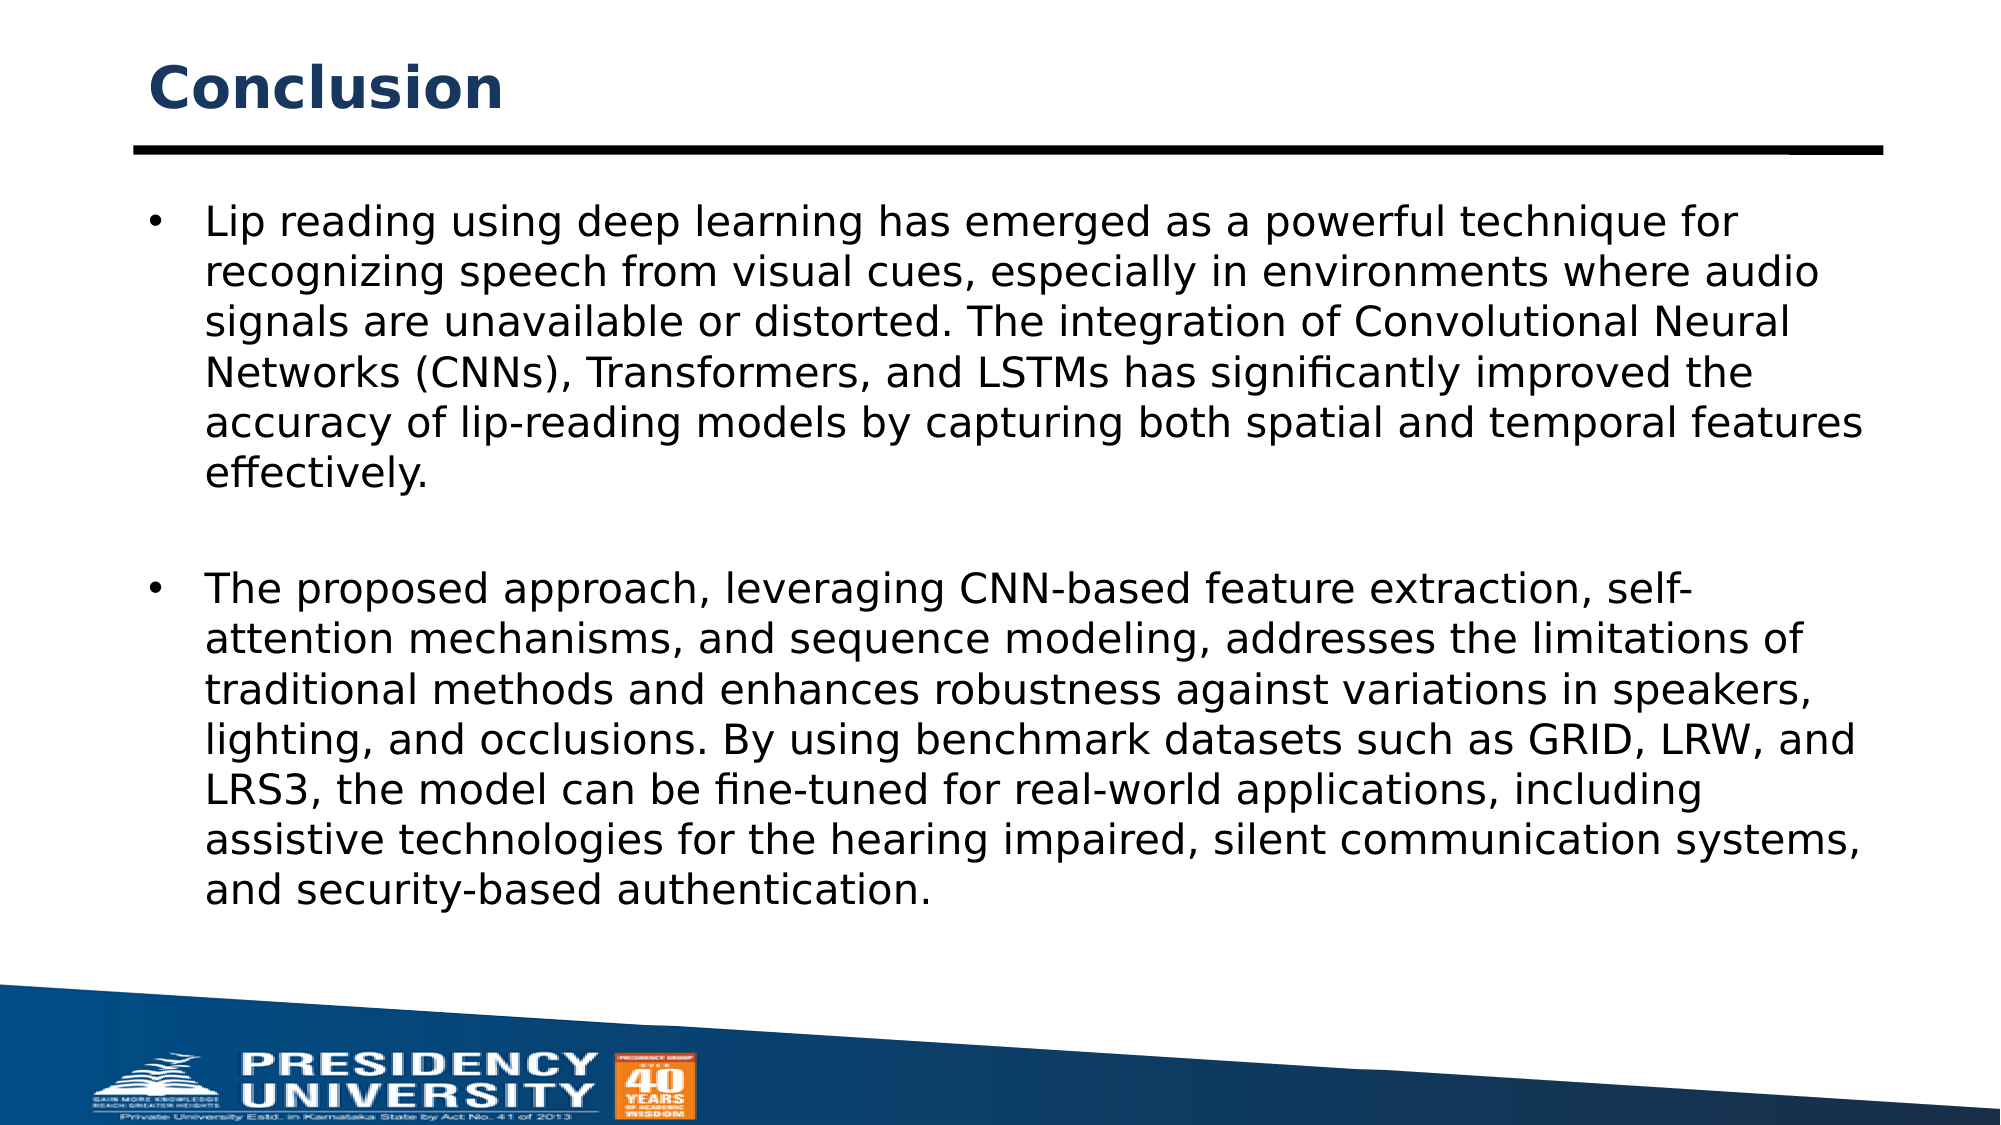

# Conclusion
Lip reading using deep learning has emerged as a powerful technique for recognizing speech from visual cues, especially in environments where audio signals are unavailable or distorted. The integration of Convolutional Neural Networks (CNNs), Transformers, and LSTMs has significantly improved the accuracy of lip-reading models by capturing both spatial and temporal features effectively.

The proposed approach, leveraging CNN-based feature extraction, self-attention mechanisms, and sequence modeling, addresses the limitations of traditional methods and enhances robustness against variations in speakers, lighting, and occlusions. By using benchmark datasets such as GRID, LRW, and LRS3, the model can be fine-tuned for real-world applications, including assistive technologies for the hearing impaired, silent communication systems, and security-based authentication.